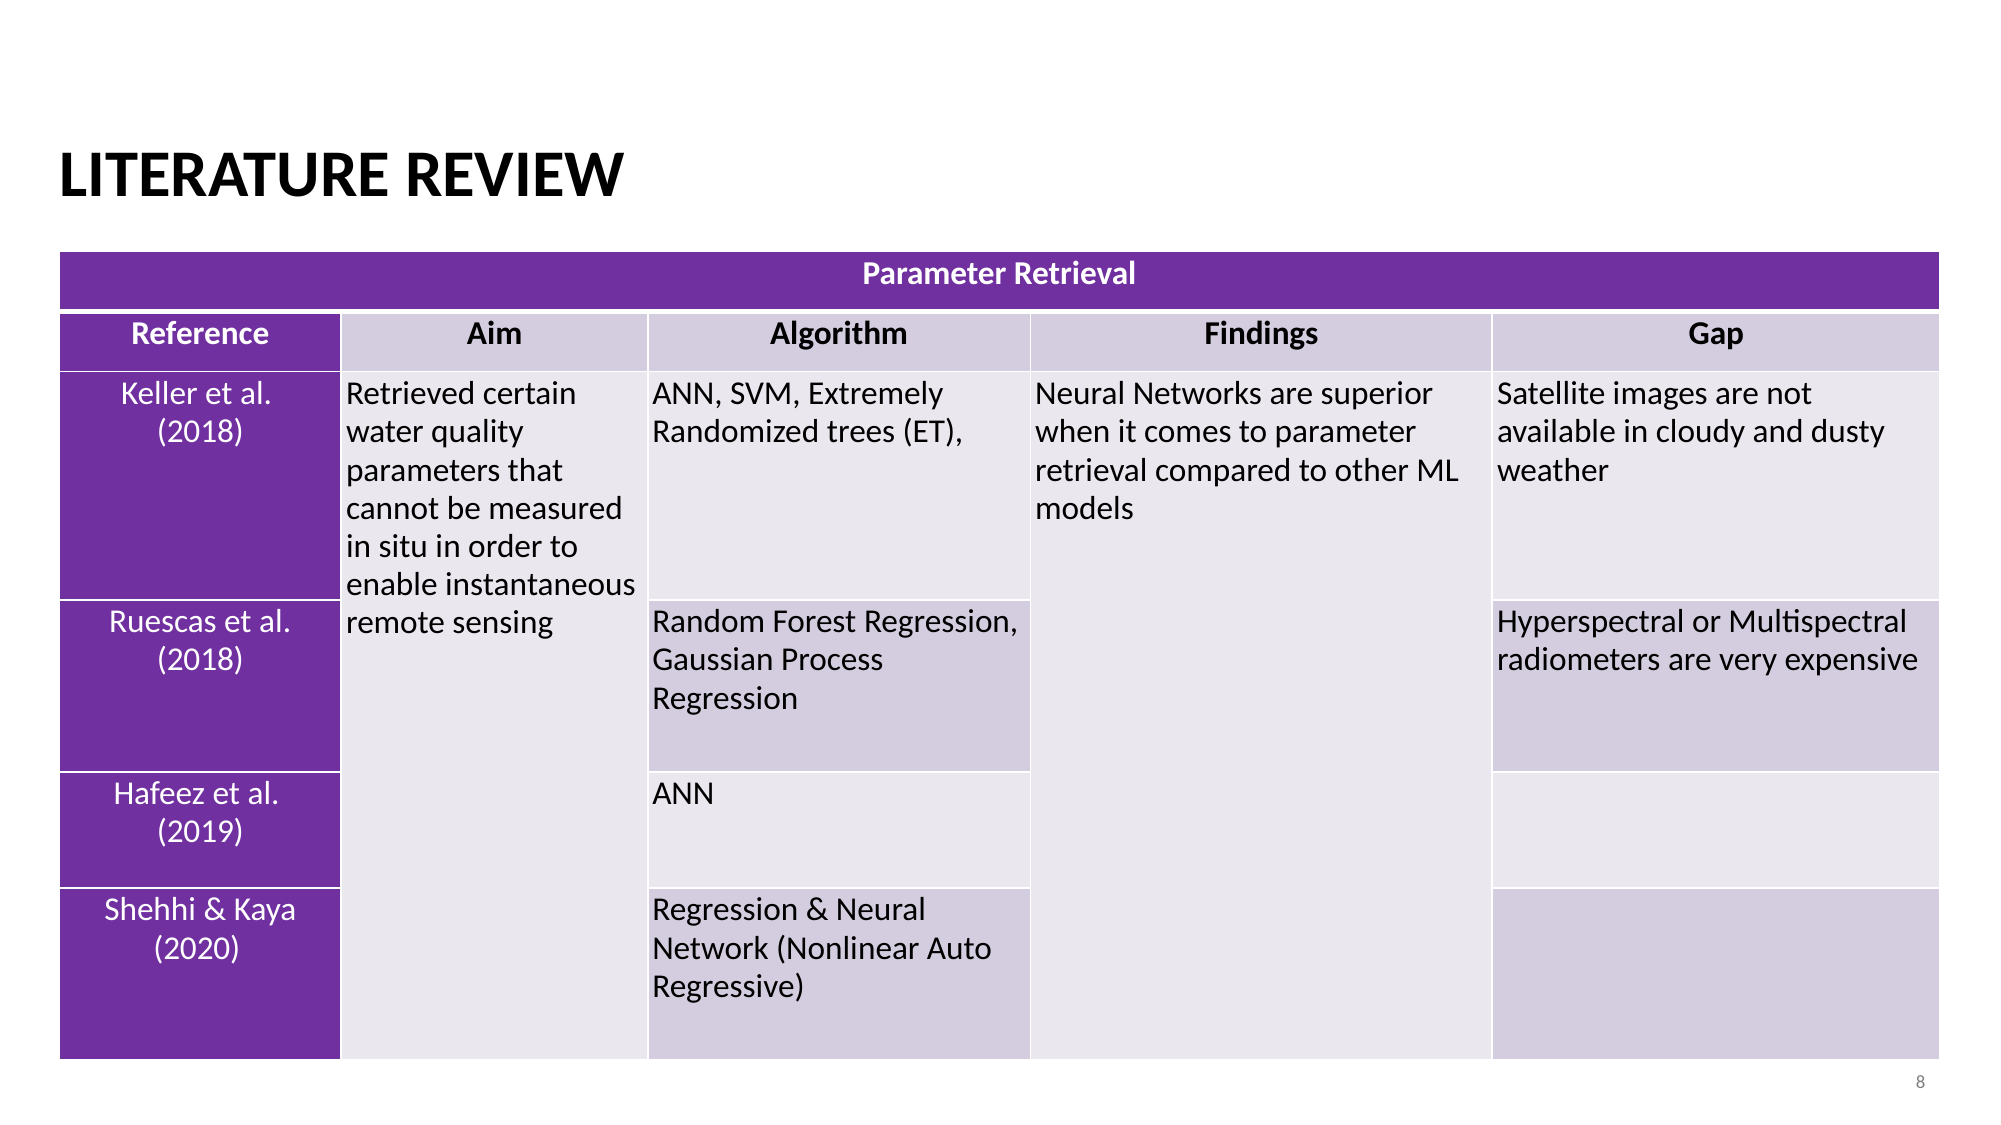

# Literature Review
| Parameter Retrieval |  |  |  |  |
| --- | --- | --- | --- | --- |
| Reference | Aim | Algorithm | Findings | Gap |
| Keller et al. (2018) | Retrieved certain water quality parameters that cannot be measured in situ in order to enable instantaneous remote sensing | ANN, SVM, Extremely Randomized trees (ET), | Neural Networks are superior when it comes to parameter retrieval compared to other ML models | Satellite images are not available in cloudy and dusty weather |
| Ruescas et al. (2018) |  | Random Forest Regression, Gaussian Process Regression |  | Hyperspectral or Multispectral radiometers are very expensive |
| Hafeez et al. (2019) |  | ANN |  |  |
| Shehhi & Kaya (2020) |  | Regression & Neural Network (Nonlinear Auto Regressive) |  |  |
8